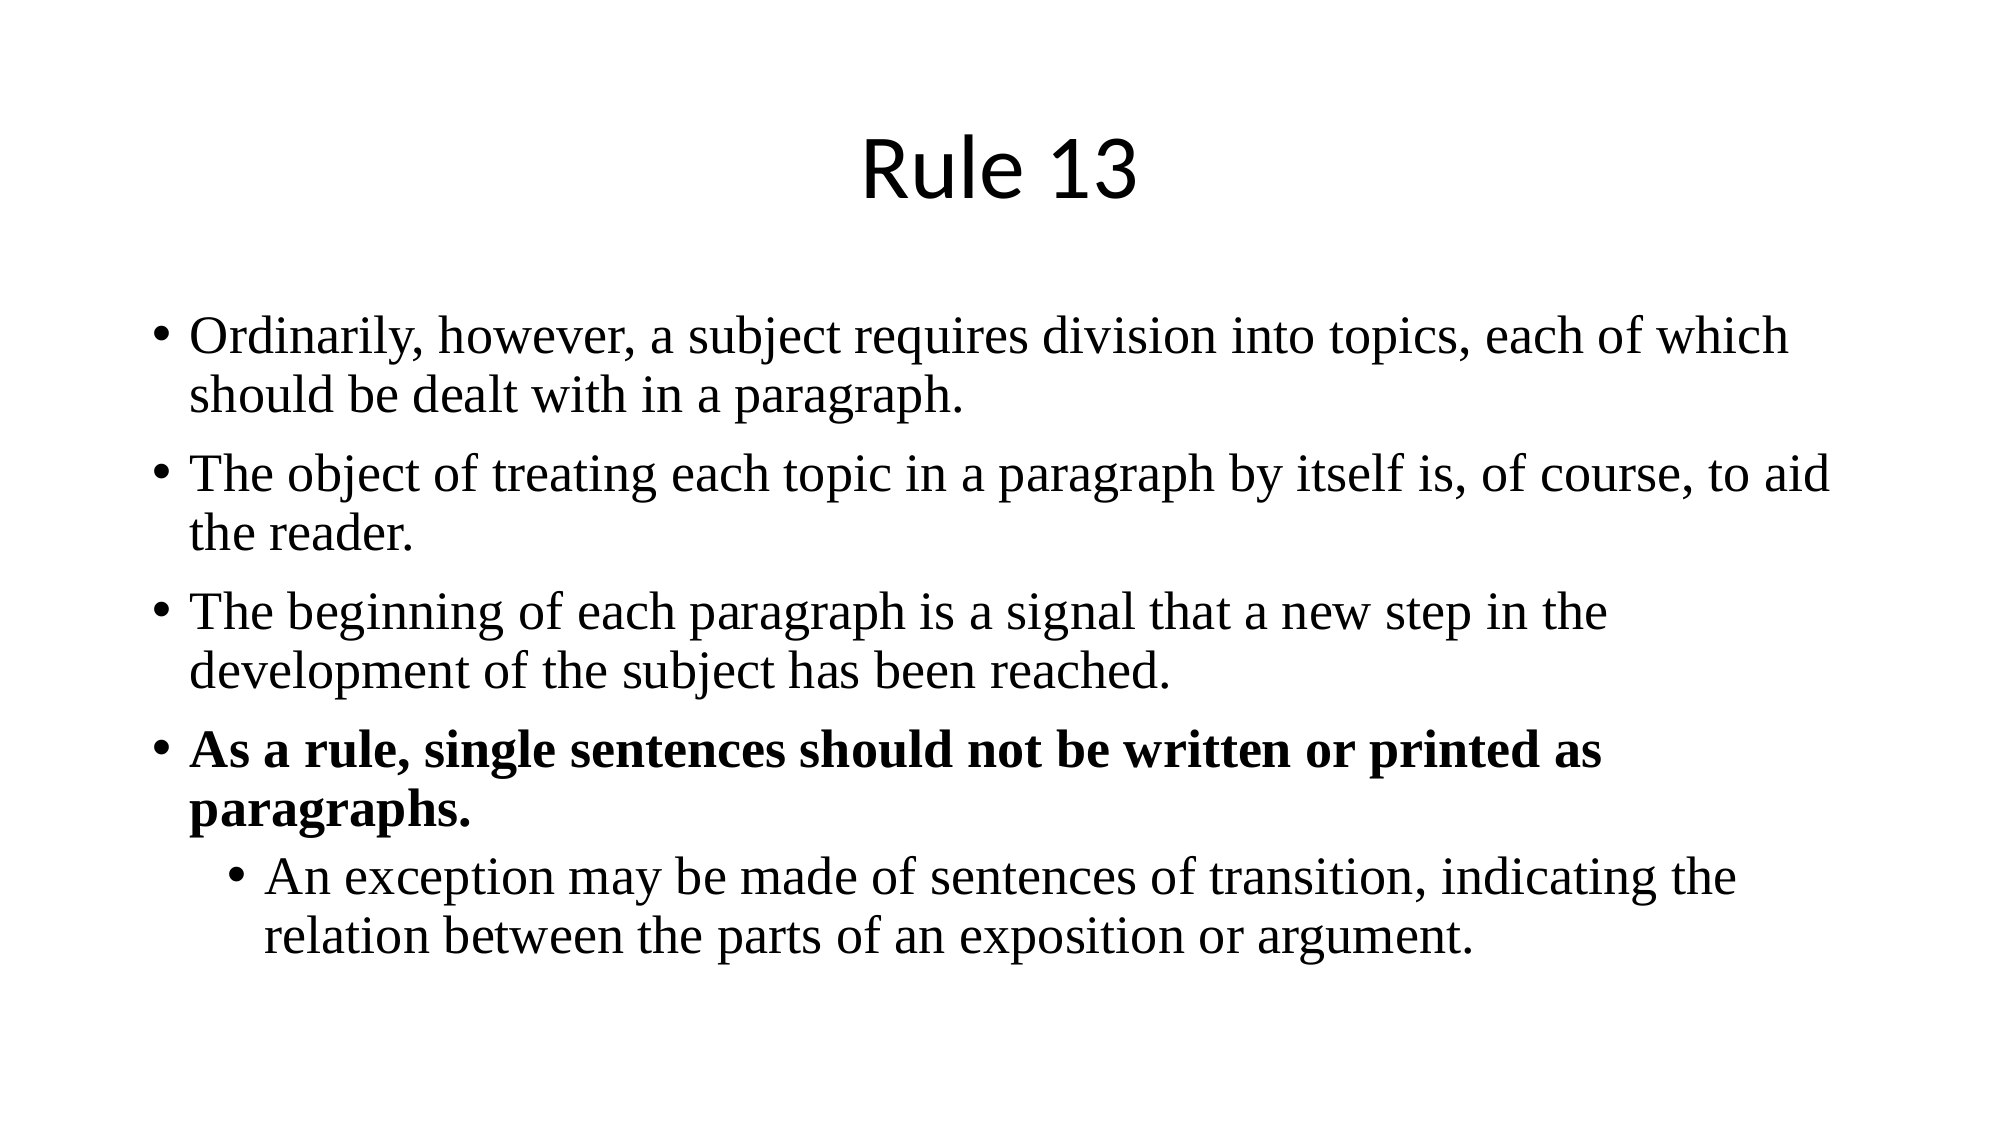

# Rule 13
Ordinarily, however, a subject requires division into topics, each of which should be dealt with in a paragraph.
The object of treating each topic in a paragraph by itself is, of course, to aid the reader.
The beginning of each paragraph is a signal that a new step in the development of the subject has been reached.
As a rule, single sentences should not be written or printed as paragraphs.
An exception may be made of sentences of transition, indicating the relation between the parts of an exposition or argument.